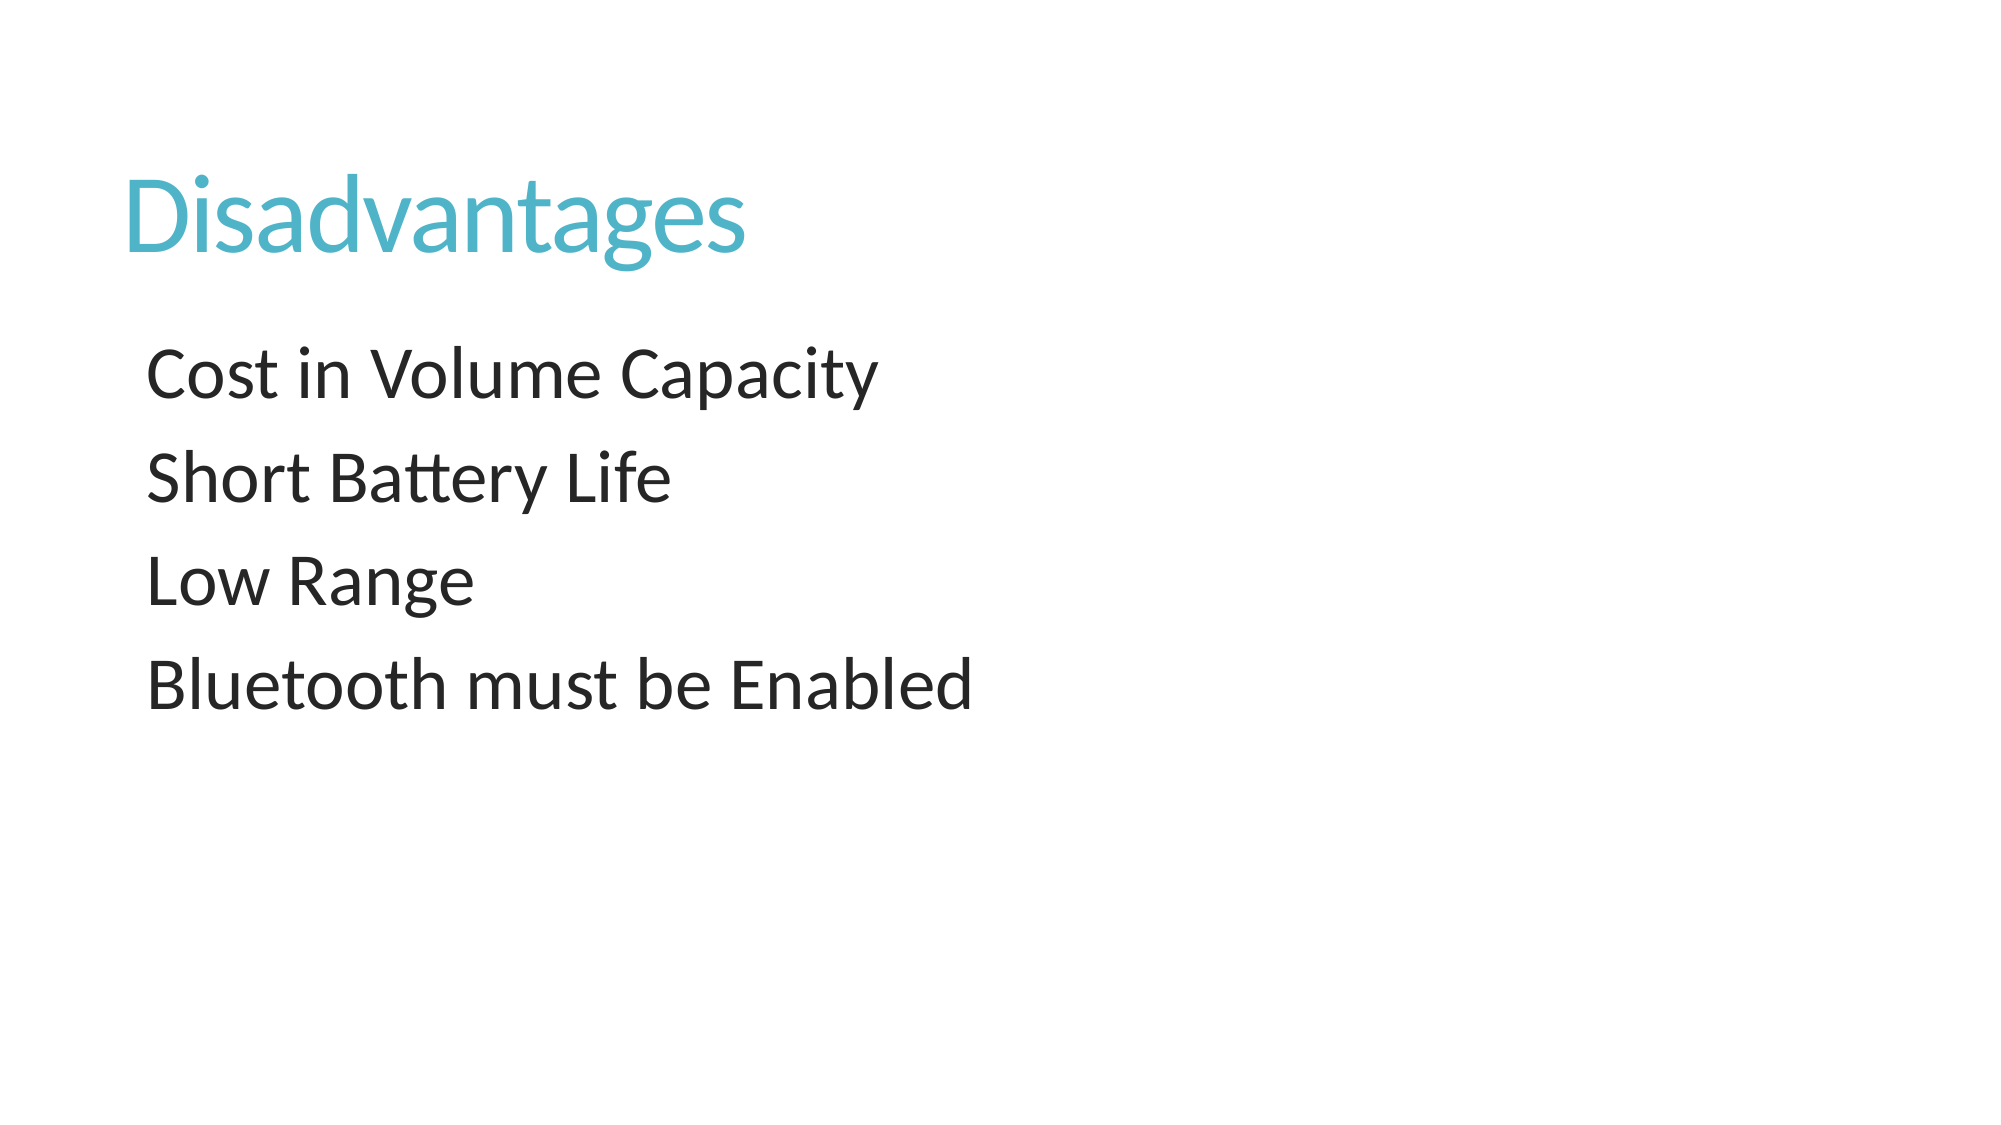

# Disadvantages
Cost in Volume Capacity
Short Battery Life
Low Range
Bluetooth must be Enabled